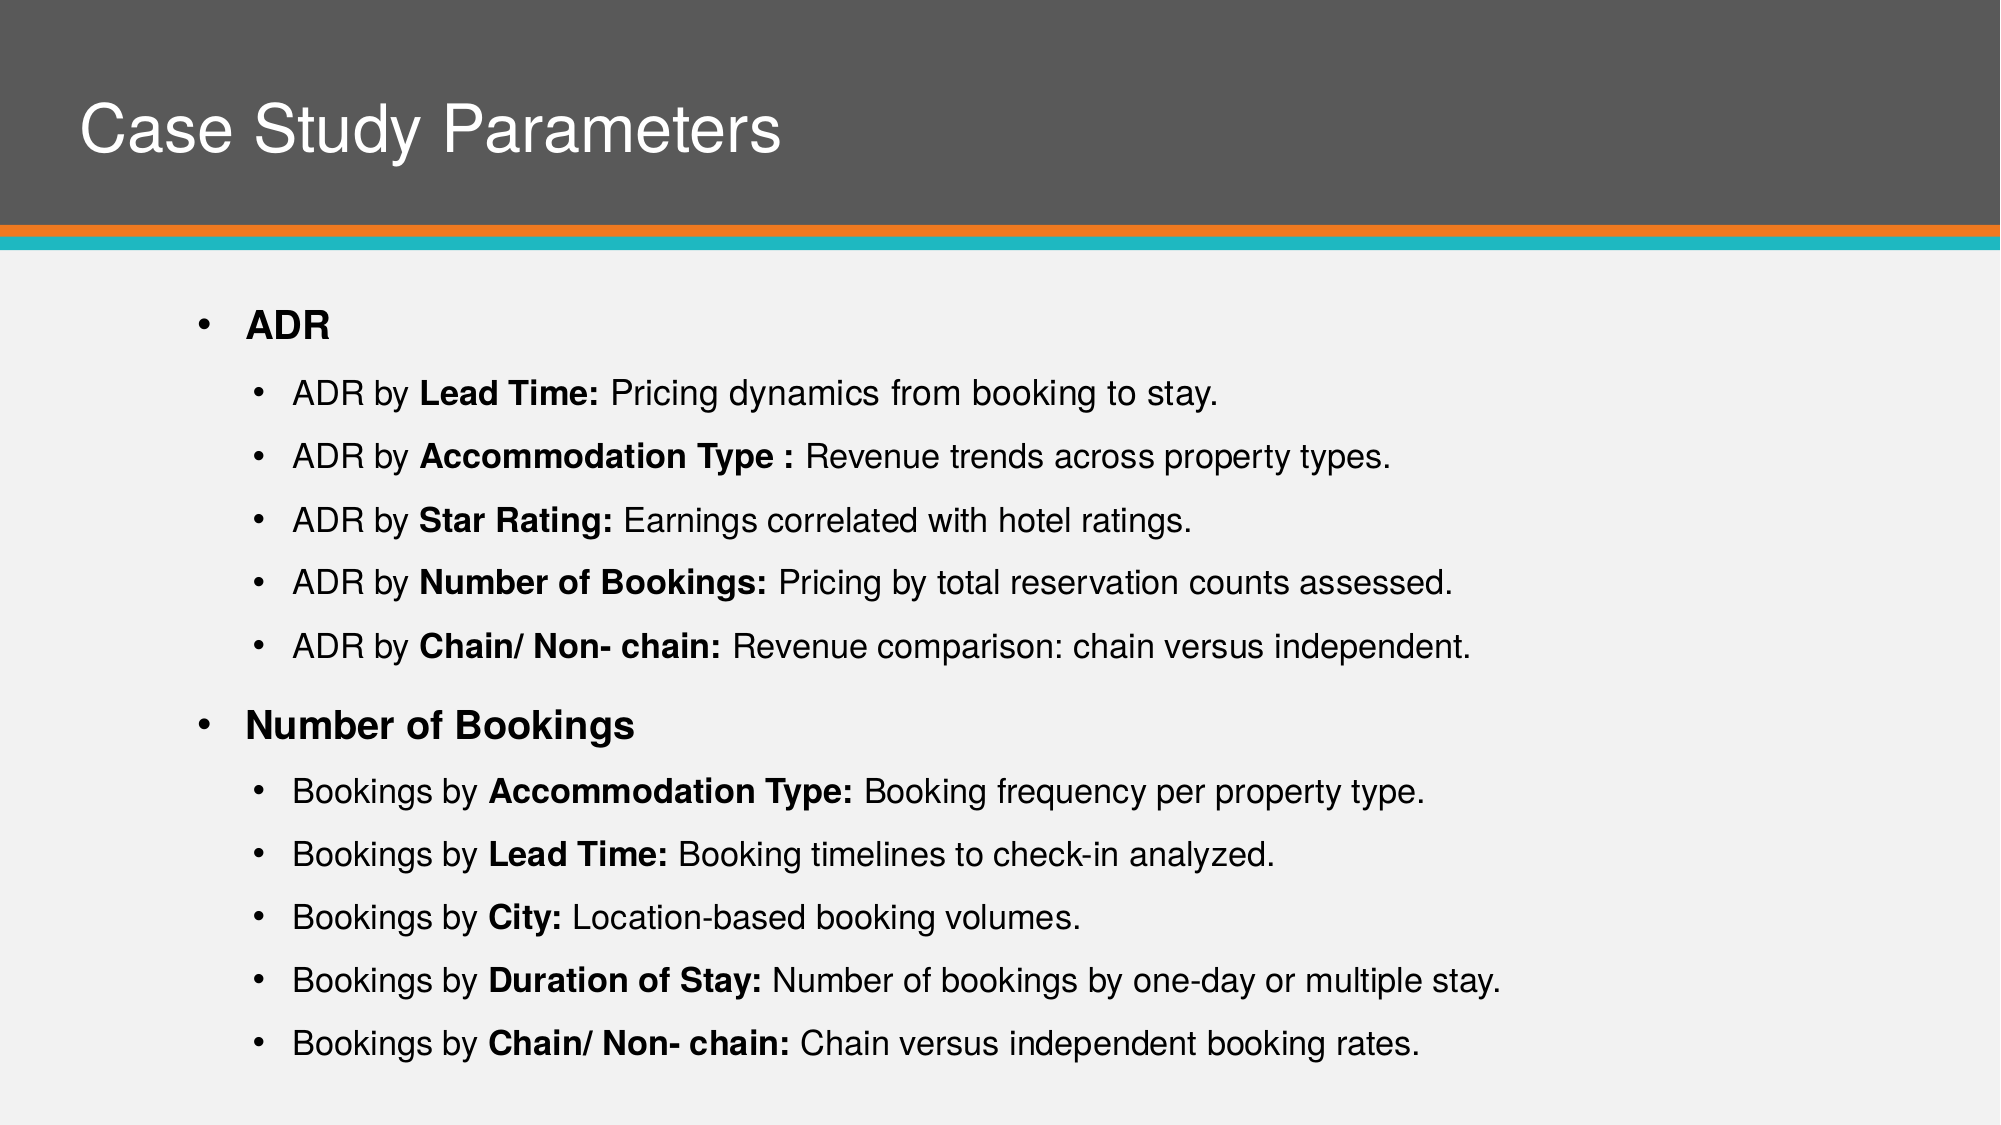

# Case Study Parameters
ADR
ADR by Lead Time: Pricing dynamics from booking to stay.
ADR by Accommodation Type : Revenue trends across property types.
ADR by Star Rating: Earnings correlated with hotel ratings.
ADR by Number of Bookings: Pricing by total reservation counts assessed.
ADR by Chain/ Non- chain: Revenue comparison: chain versus independent.
Number of Bookings
Bookings by Accommodation Type: Booking frequency per property type.
Bookings by Lead Time: Booking timelines to check-in analyzed.
Bookings by City: Location-based booking volumes.
Bookings by Duration of Stay: Number of bookings by one-day or multiple stay.
Bookings by Chain/ Non- chain: Chain versus independent booking rates.